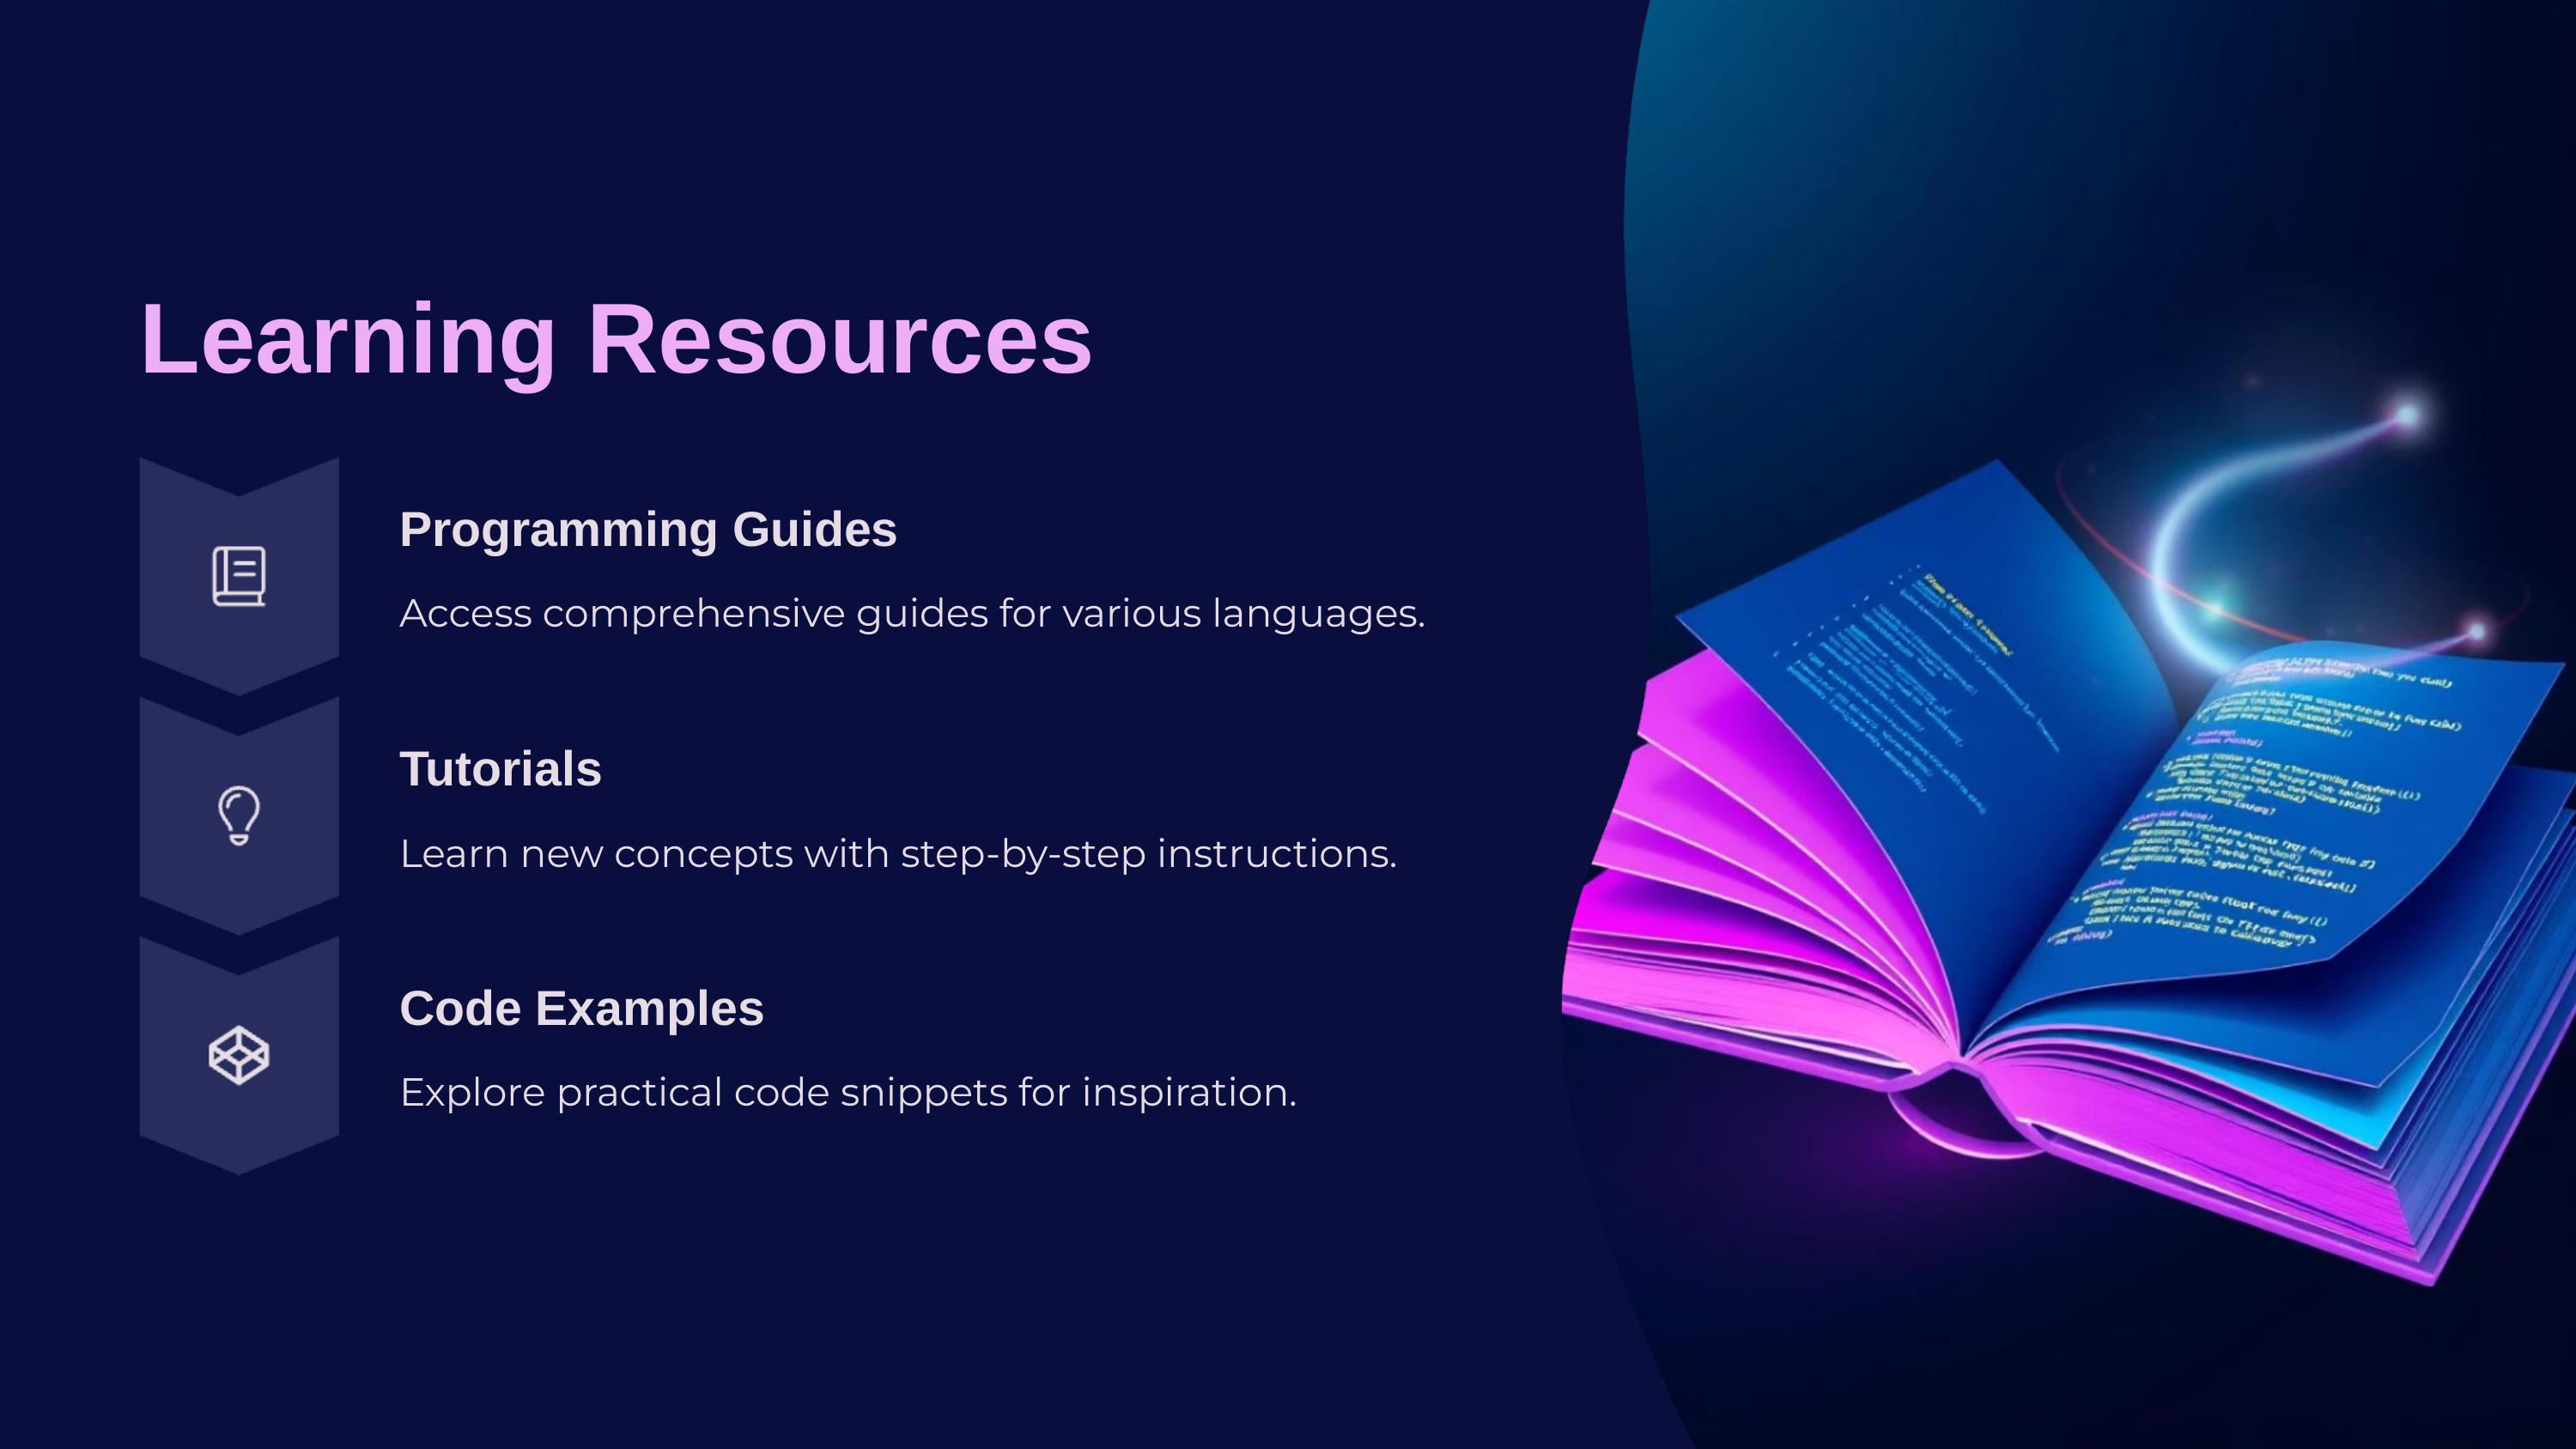

Learning Resources

Programming Guides
Access comprehensive guides for various languages.

Tutorials
Learn new concepts with step-by-step instructions.

Code Examples
Explore practical code snippets for inspiration.